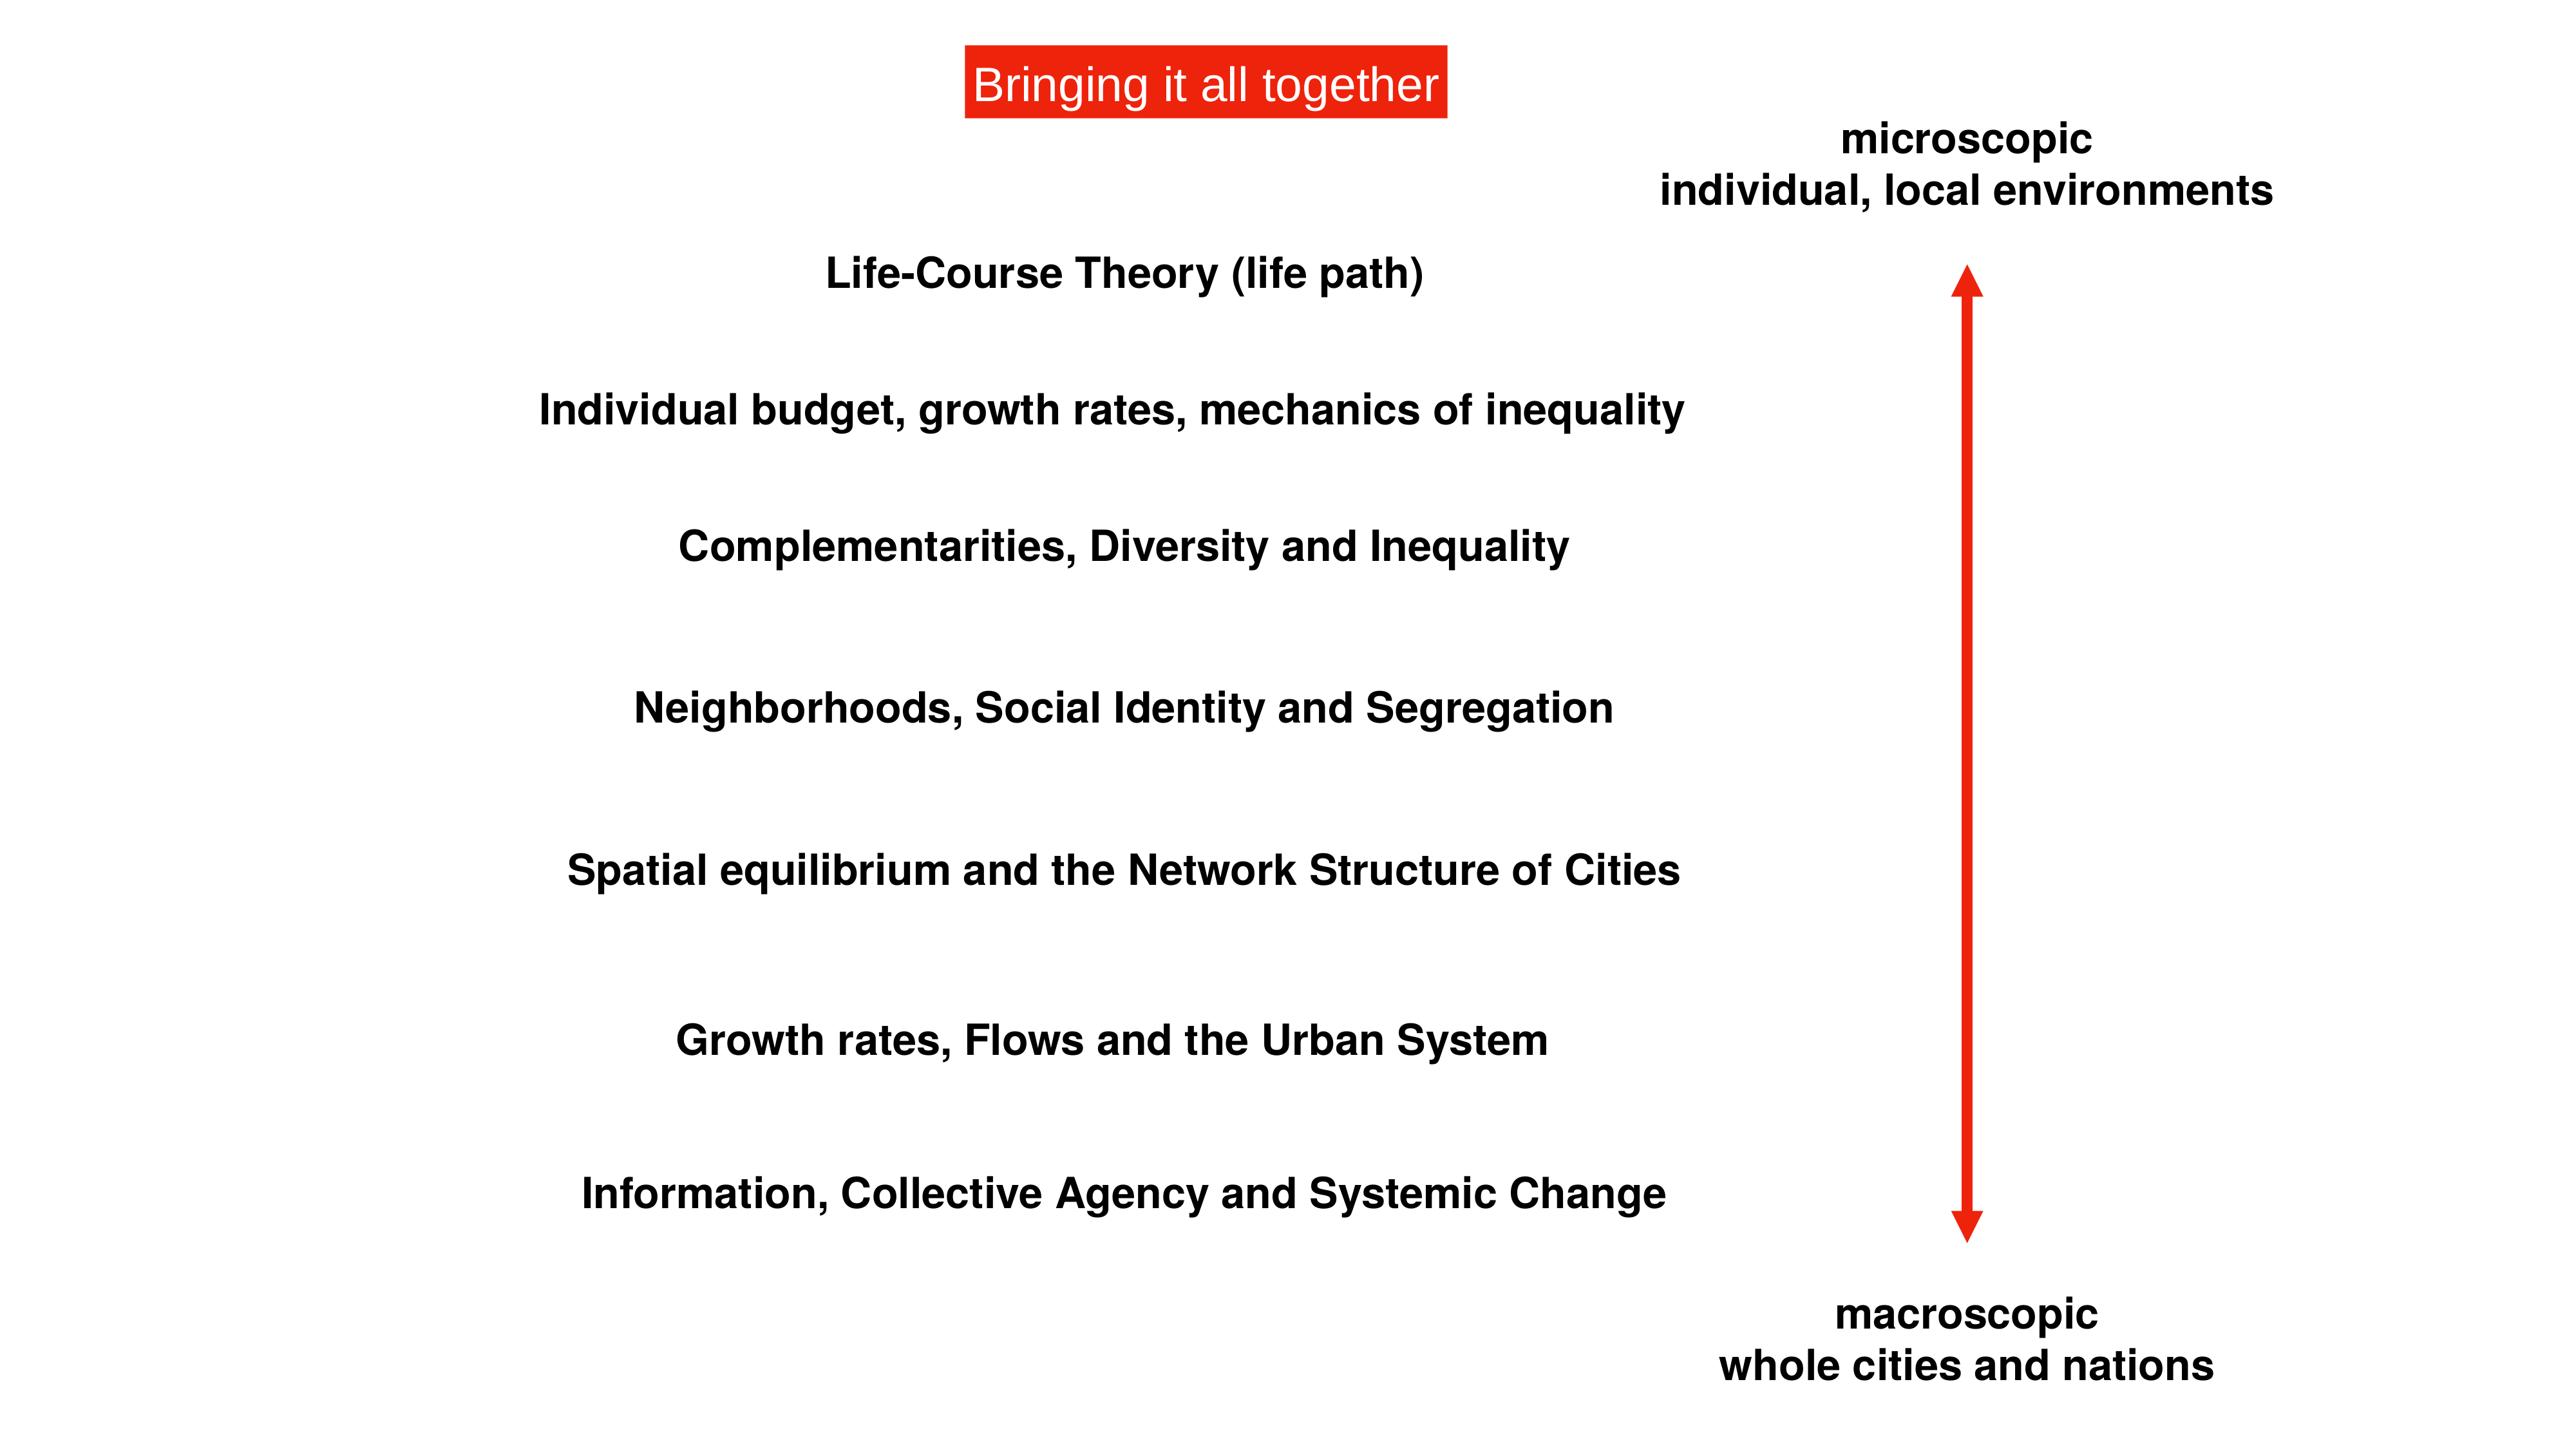

Bringing it all together
microscopic
individual, local environments
Life-Course Theory (life path)

Individual budget, growth rates, mechanics of inequality
Complementarities, Diversity and Inequality
Neighborhoods, Social Identity and Segregation
Spatial equilibrium and the Network Structure of Cities
Growth rates, Flows and the Urban System
Information, Collective Agency and Systemic Change
macroscopic
whole cities and nations